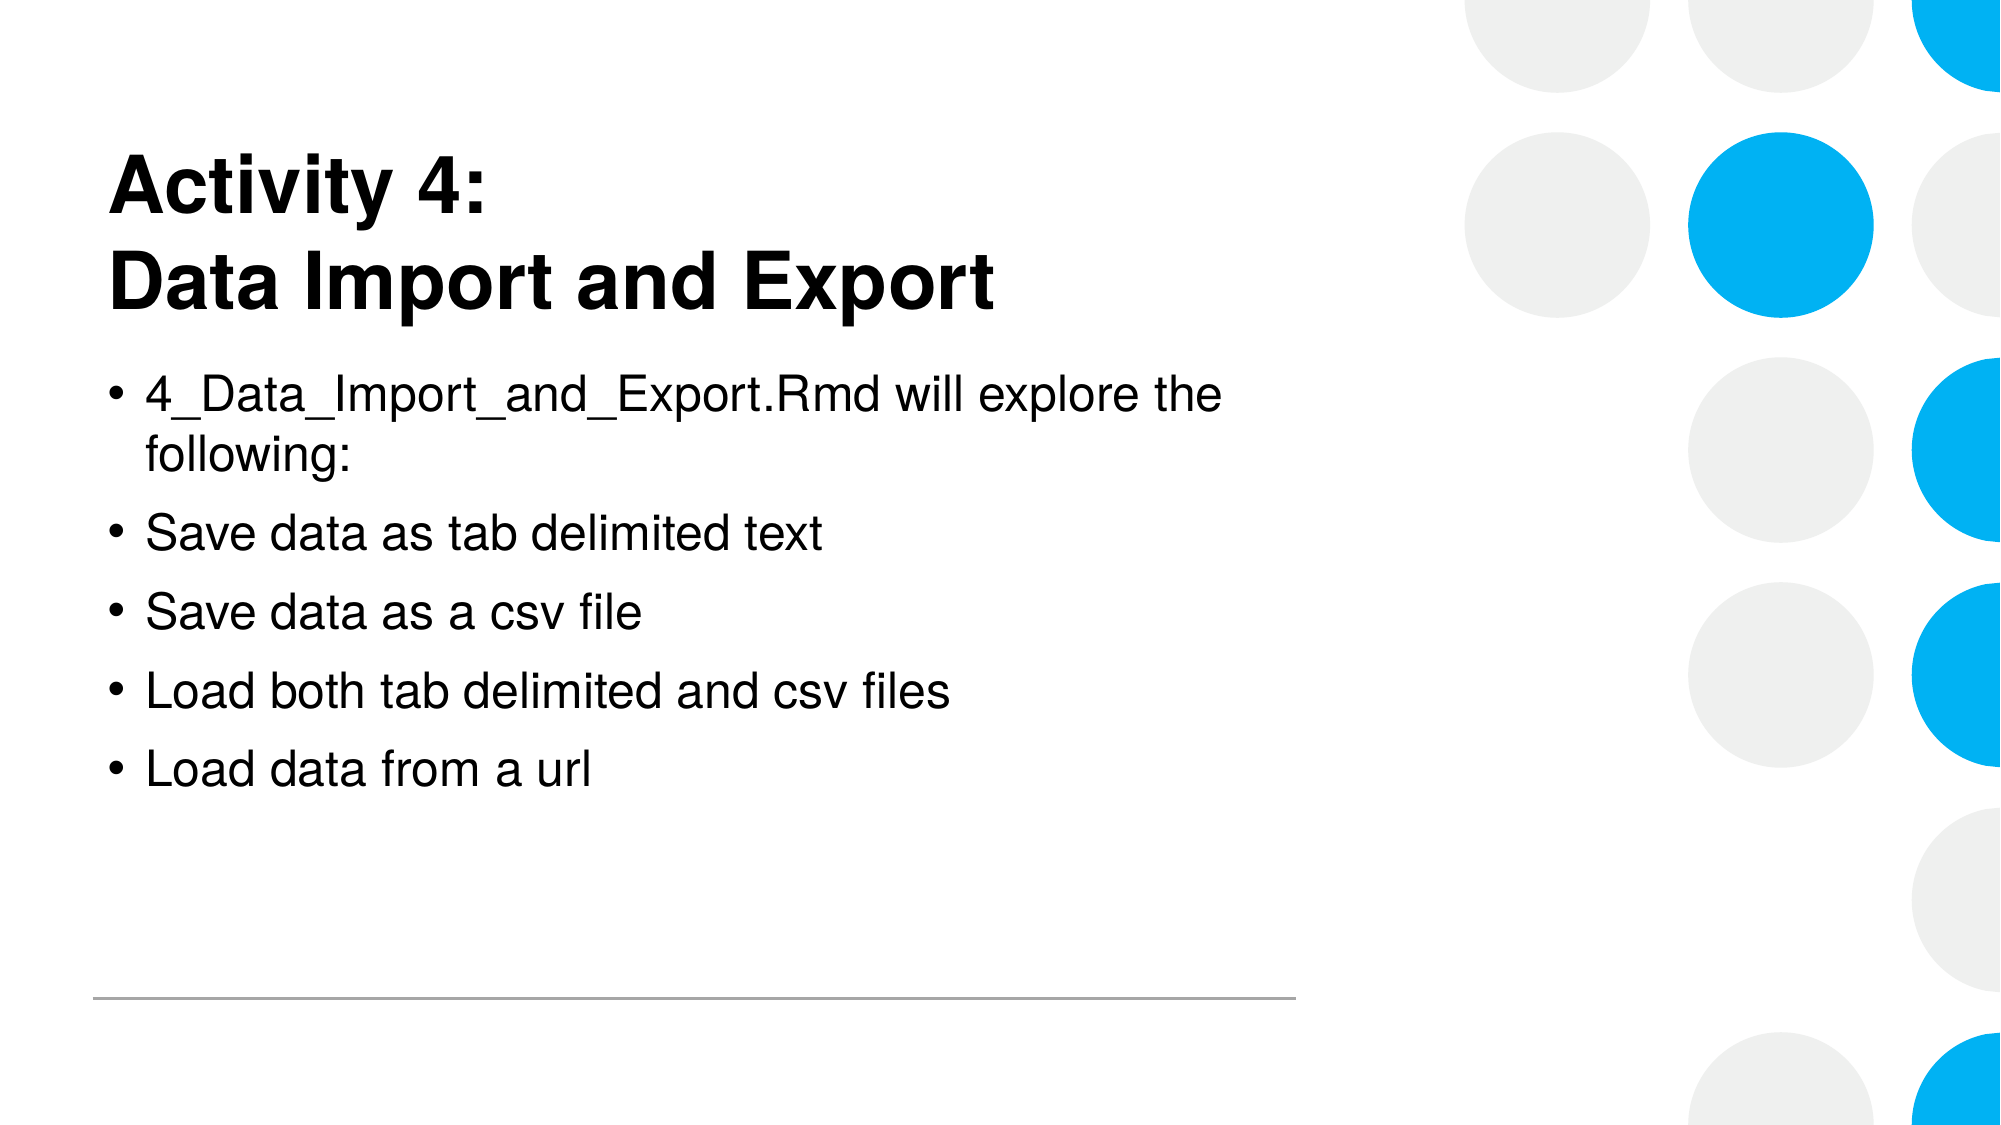

# Activity 4: Data Import and Export
4_Data_Import_and_Export.Rmd will explore the following:
Save data as tab delimited text
Save data as a csv file
Load both tab delimited and csv files
Load data from a url